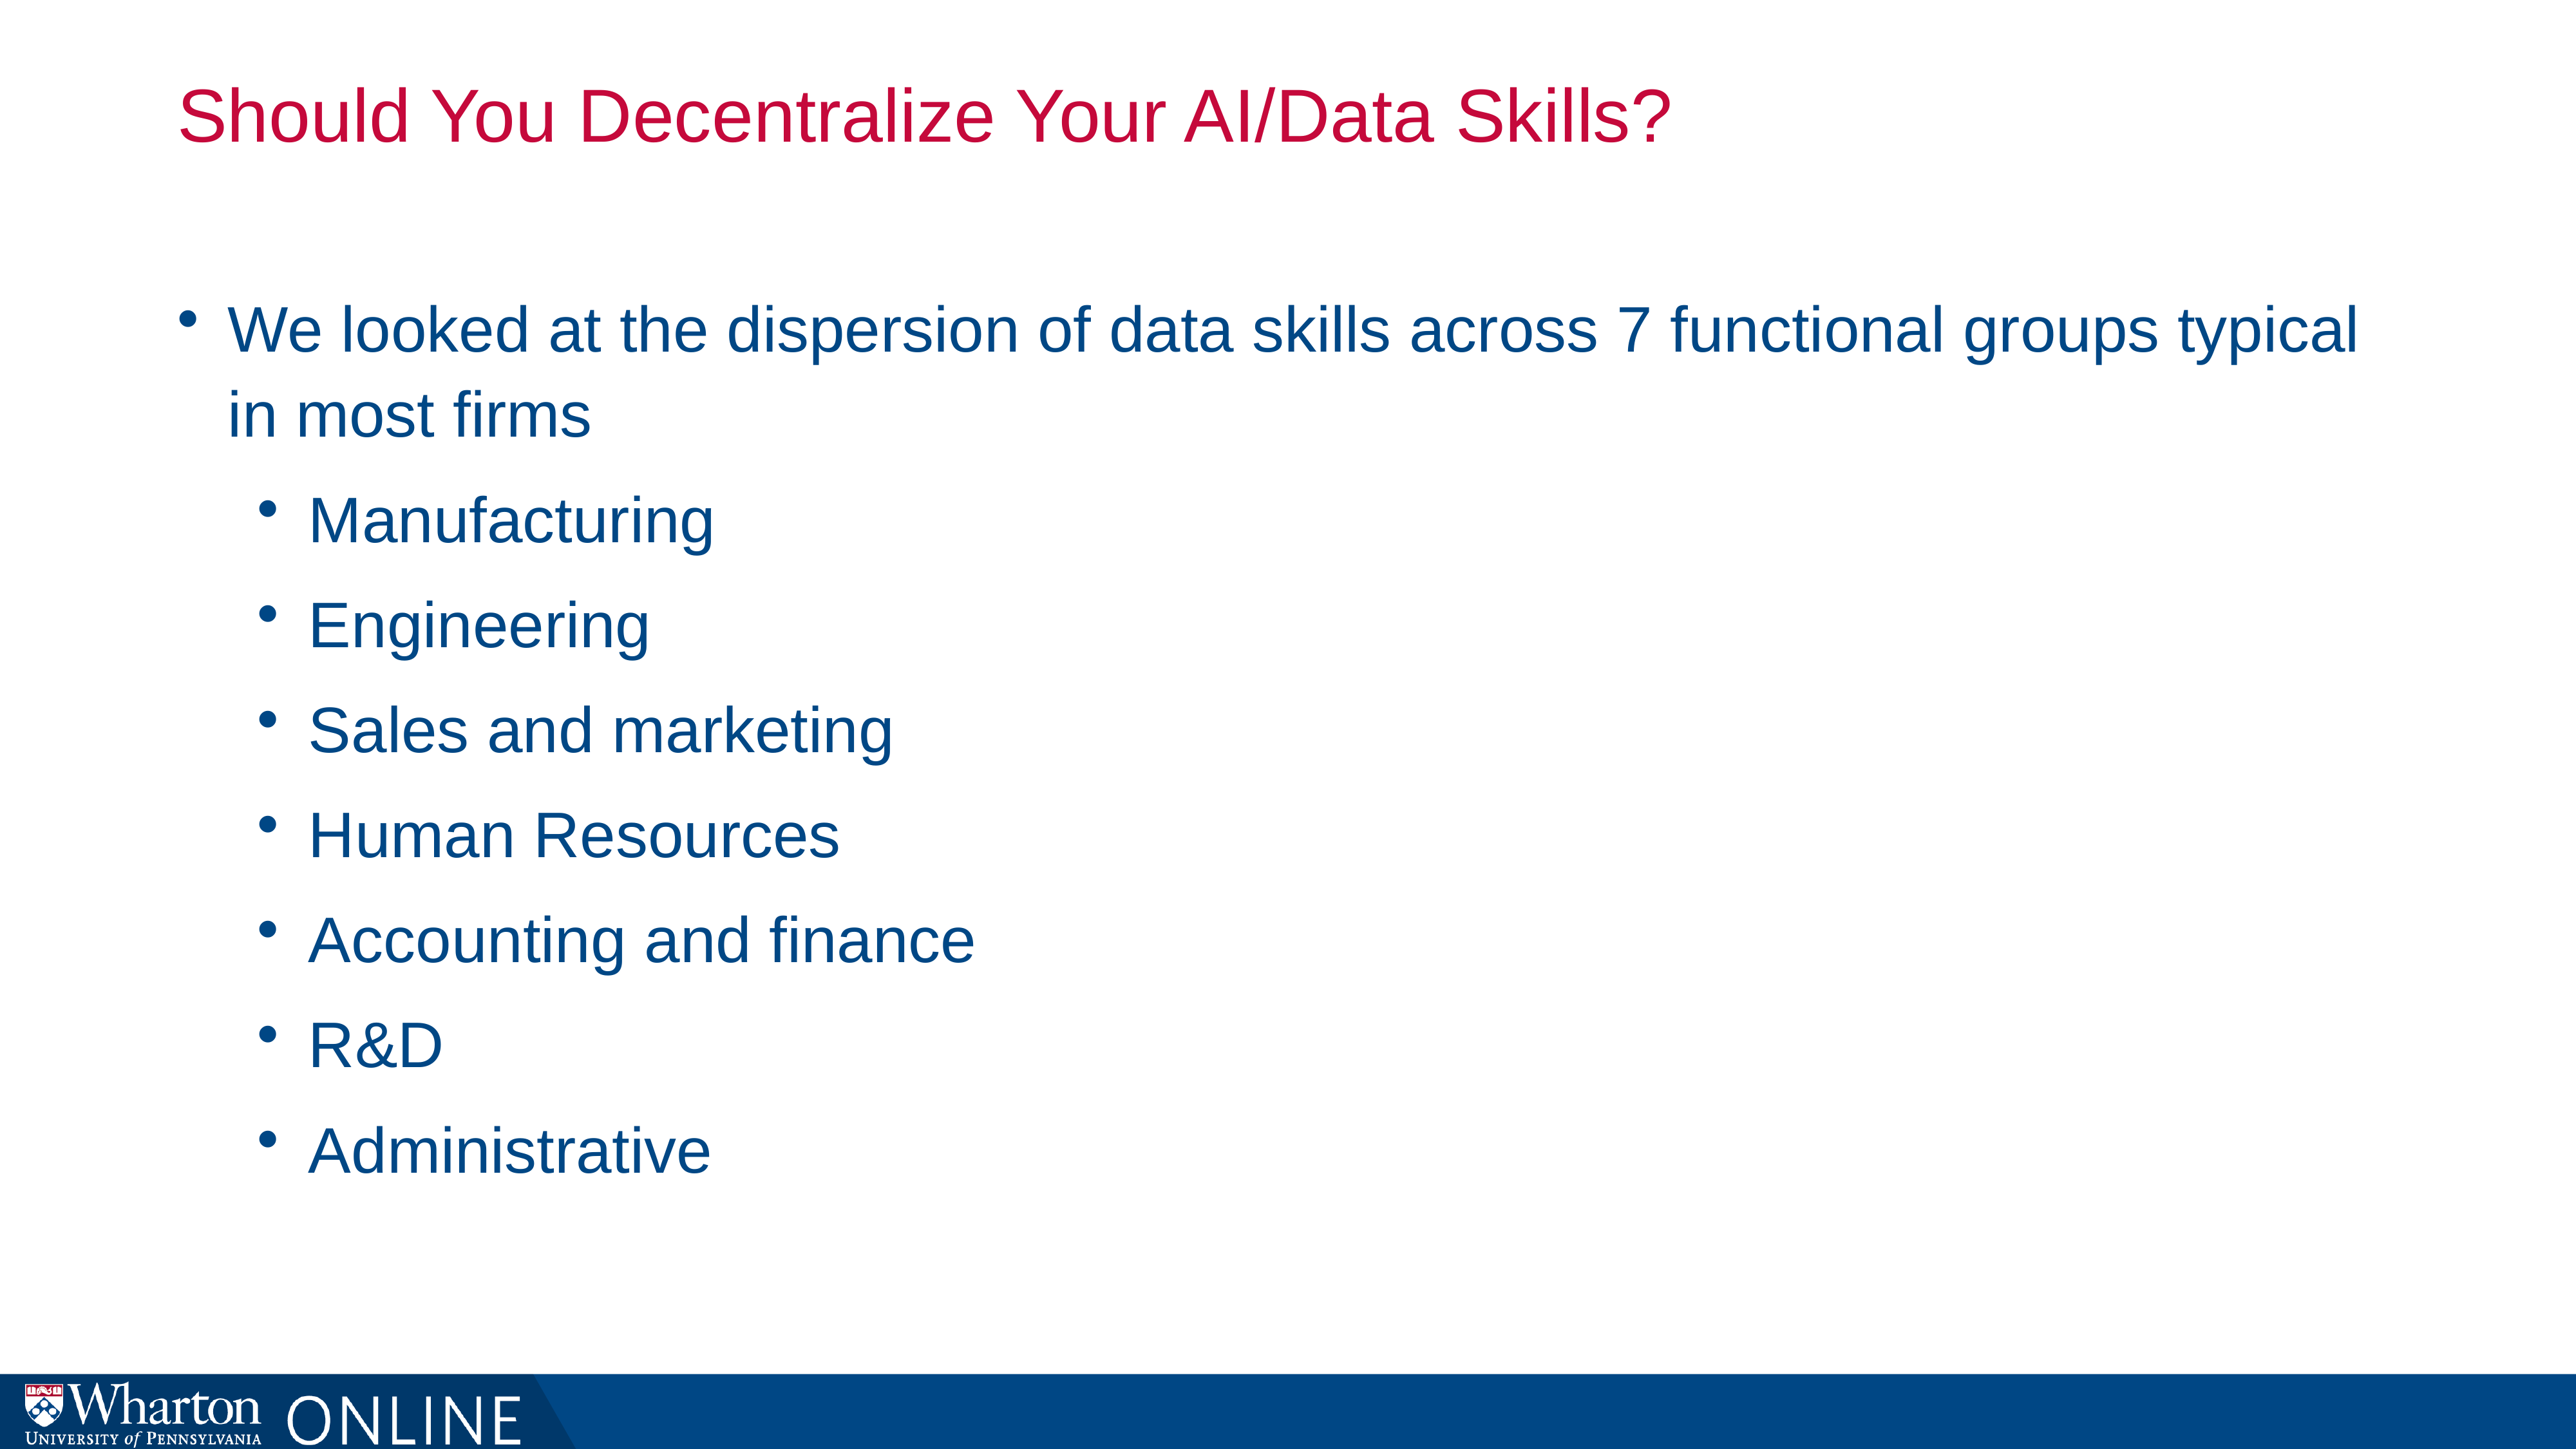

# Should You Decentralize Your AI/Data Skills?
We looked at the dispersion of data skills across 7 functional groups typical in most firms
Manufacturing
Engineering
Sales and marketing
Human Resources
Accounting and finance
R&D
Administrative